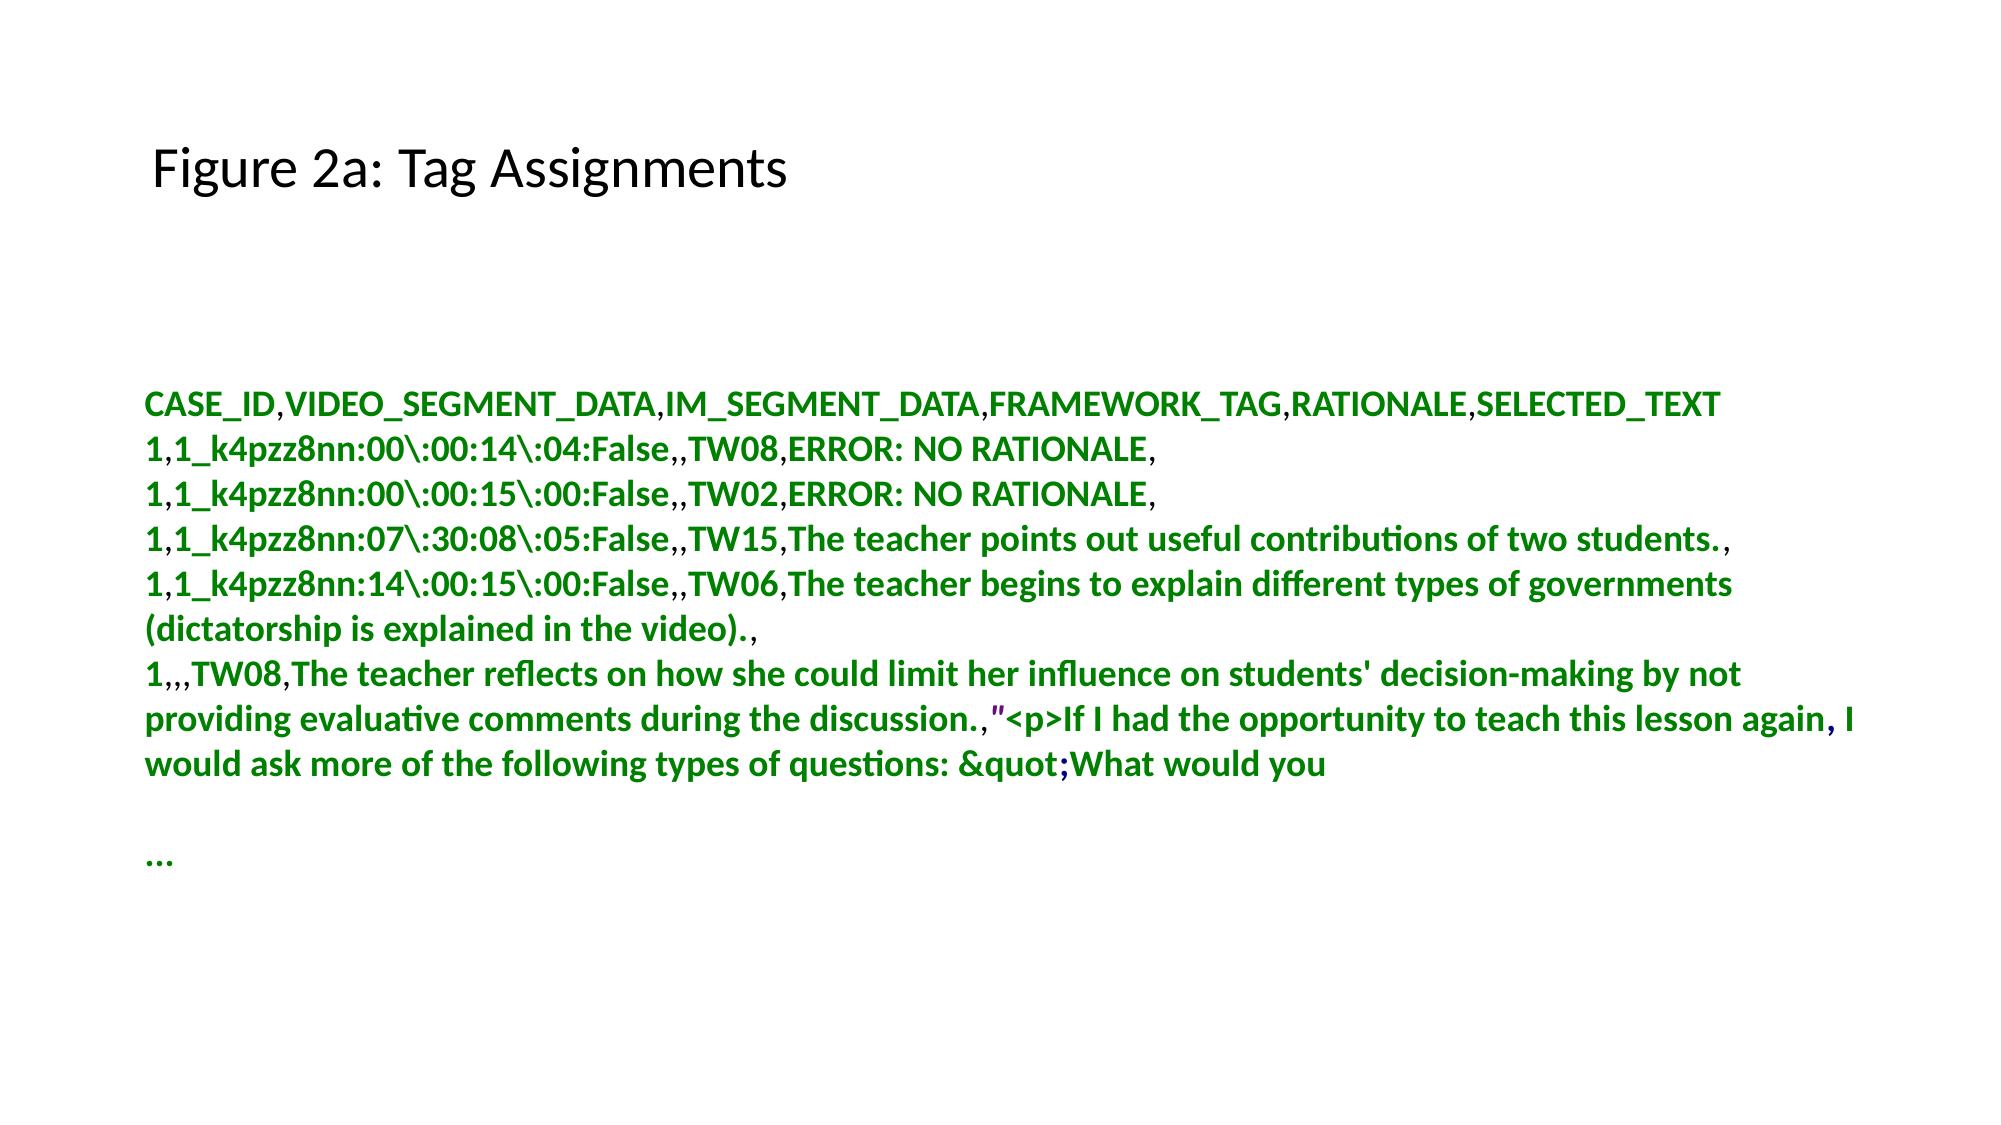

# Figure 2a: Tag Assignments
CASE_ID,VIDEO_SEGMENT_DATA,IM_SEGMENT_DATA,FRAMEWORK_TAG,RATIONALE,SELECTED_TEXT
1,1_k4pzz8nn:00\:00:14\:04:False,,TW08,ERROR: NO RATIONALE,
1,1_k4pzz8nn:00\:00:15\:00:False,,TW02,ERROR: NO RATIONALE,
1,1_k4pzz8nn:07\:30:08\:05:False,,TW15,The teacher points out useful contributions of two students.,
1,1_k4pzz8nn:14\:00:15\:00:False,,TW06,The teacher begins to explain different types of governments (dictatorship is explained in the video).,
1,,,TW08,The teacher reflects on how she could limit her influence on students' decision-making by not providing evaluative comments during the discussion.,"<p>If I had the opportunity to teach this lesson again, I would ask more of the following types of questions: &quot;What would you

...